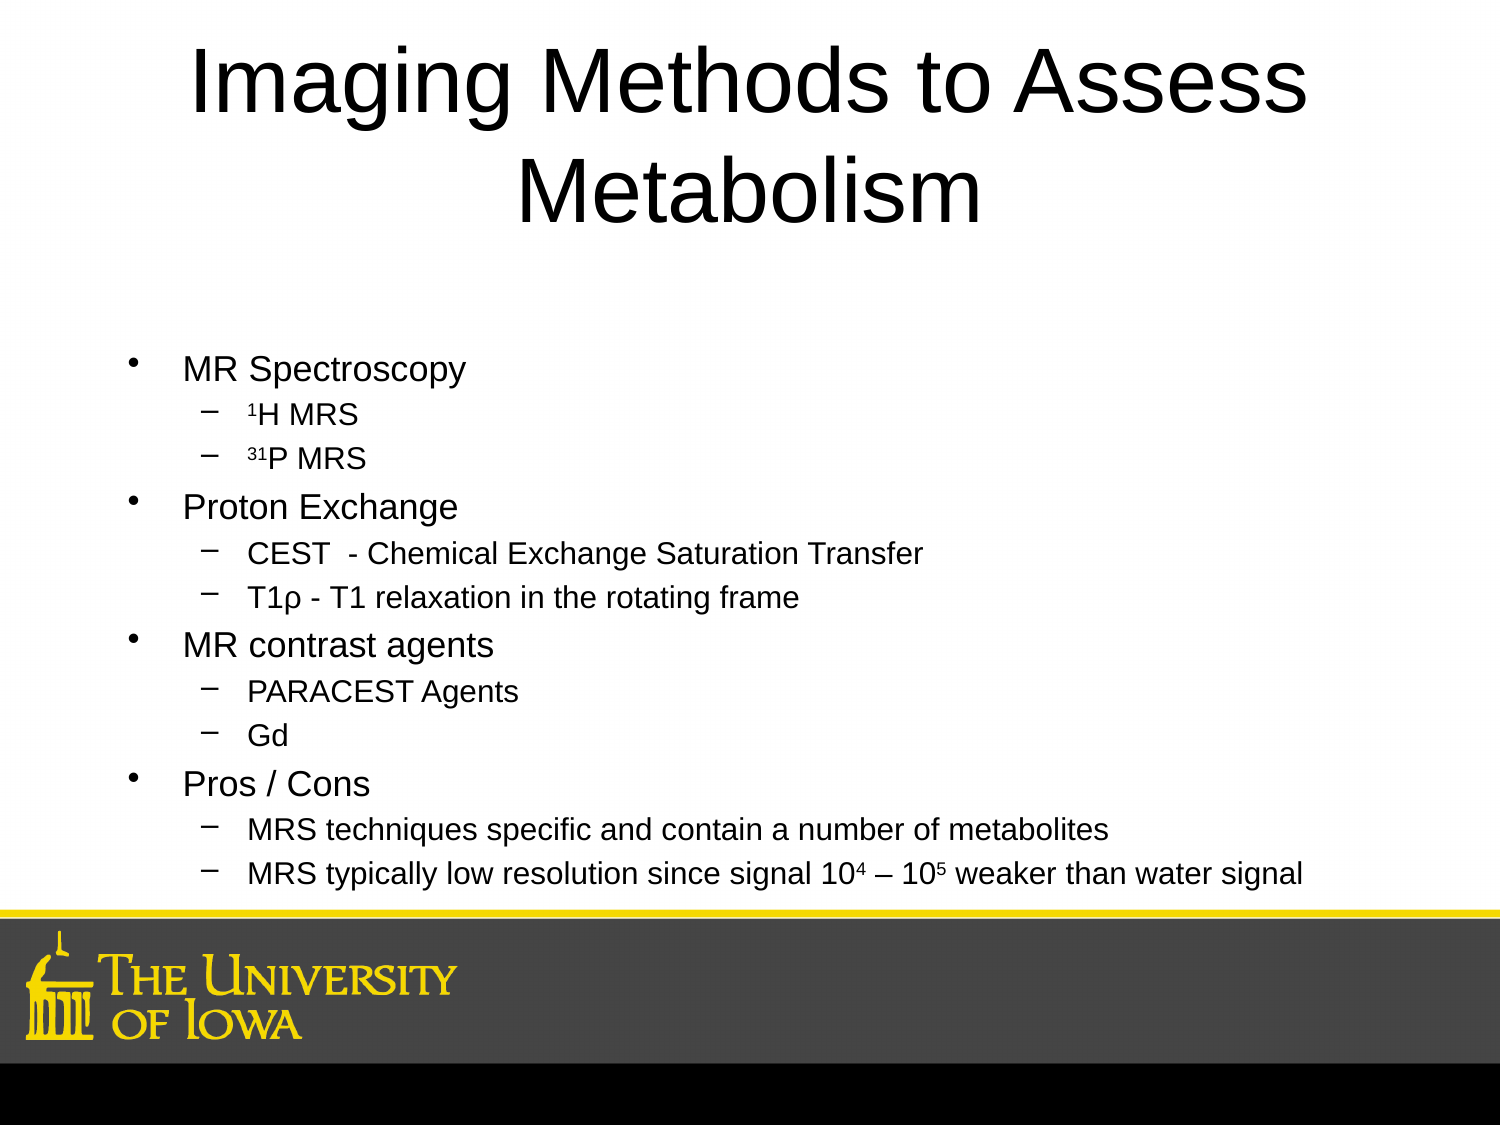

# Imaging Methods to Assess Metabolism
MR Spectroscopy
1H MRS
31P MRS
Proton Exchange
CEST  - Chemical Exchange Saturation Transfer
T1ρ - T1 relaxation in the rotating frame
MR contrast agents
PARACEST Agents
Gd
Pros / Cons
MRS techniques specific and contain a number of metabolites
MRS typically low resolution since signal 104 – 105 weaker than water signal